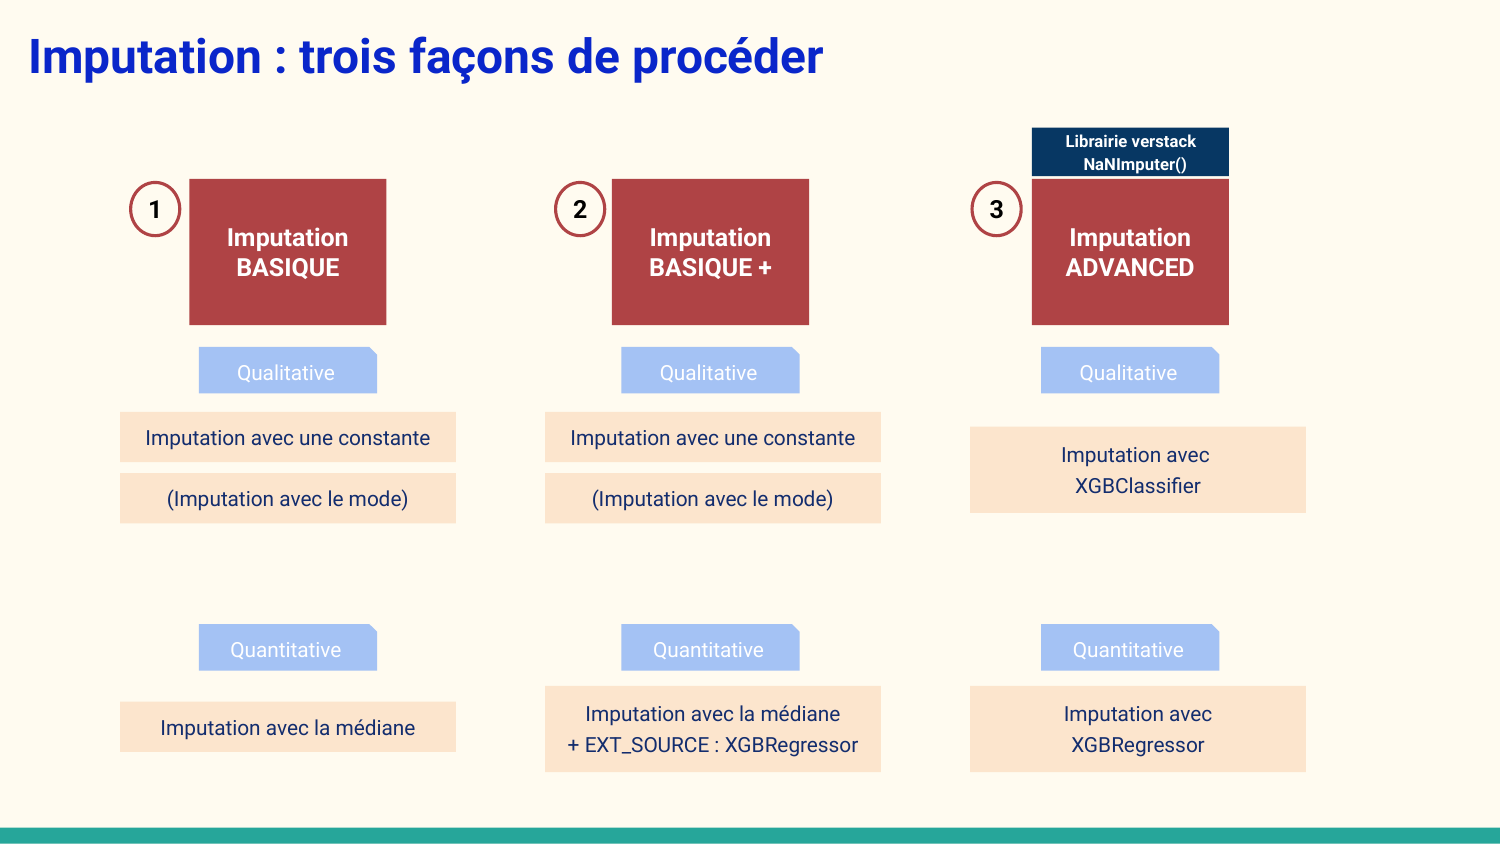

Imputation : trois façons de procéder
Librairie verstack
 NaNImputer()
1

Imputation
BASIQUE
2

Imputation
BASIQUE +
3

Imputation
ADVANCED
Qualitative
Qualitative
Qualitative
Imputation avec une constante
(Imputation avec le mode)
Imputation avec une constante
(Imputation avec le mode)
Imputation avec
XGBClassifier
Quantitative
Quantitative
Quantitative
Imputation avec la médiane
+ EXT_SOURCE : XGBRegressor
Imputation avec
XGBRegressor
Imputation avec la médiane